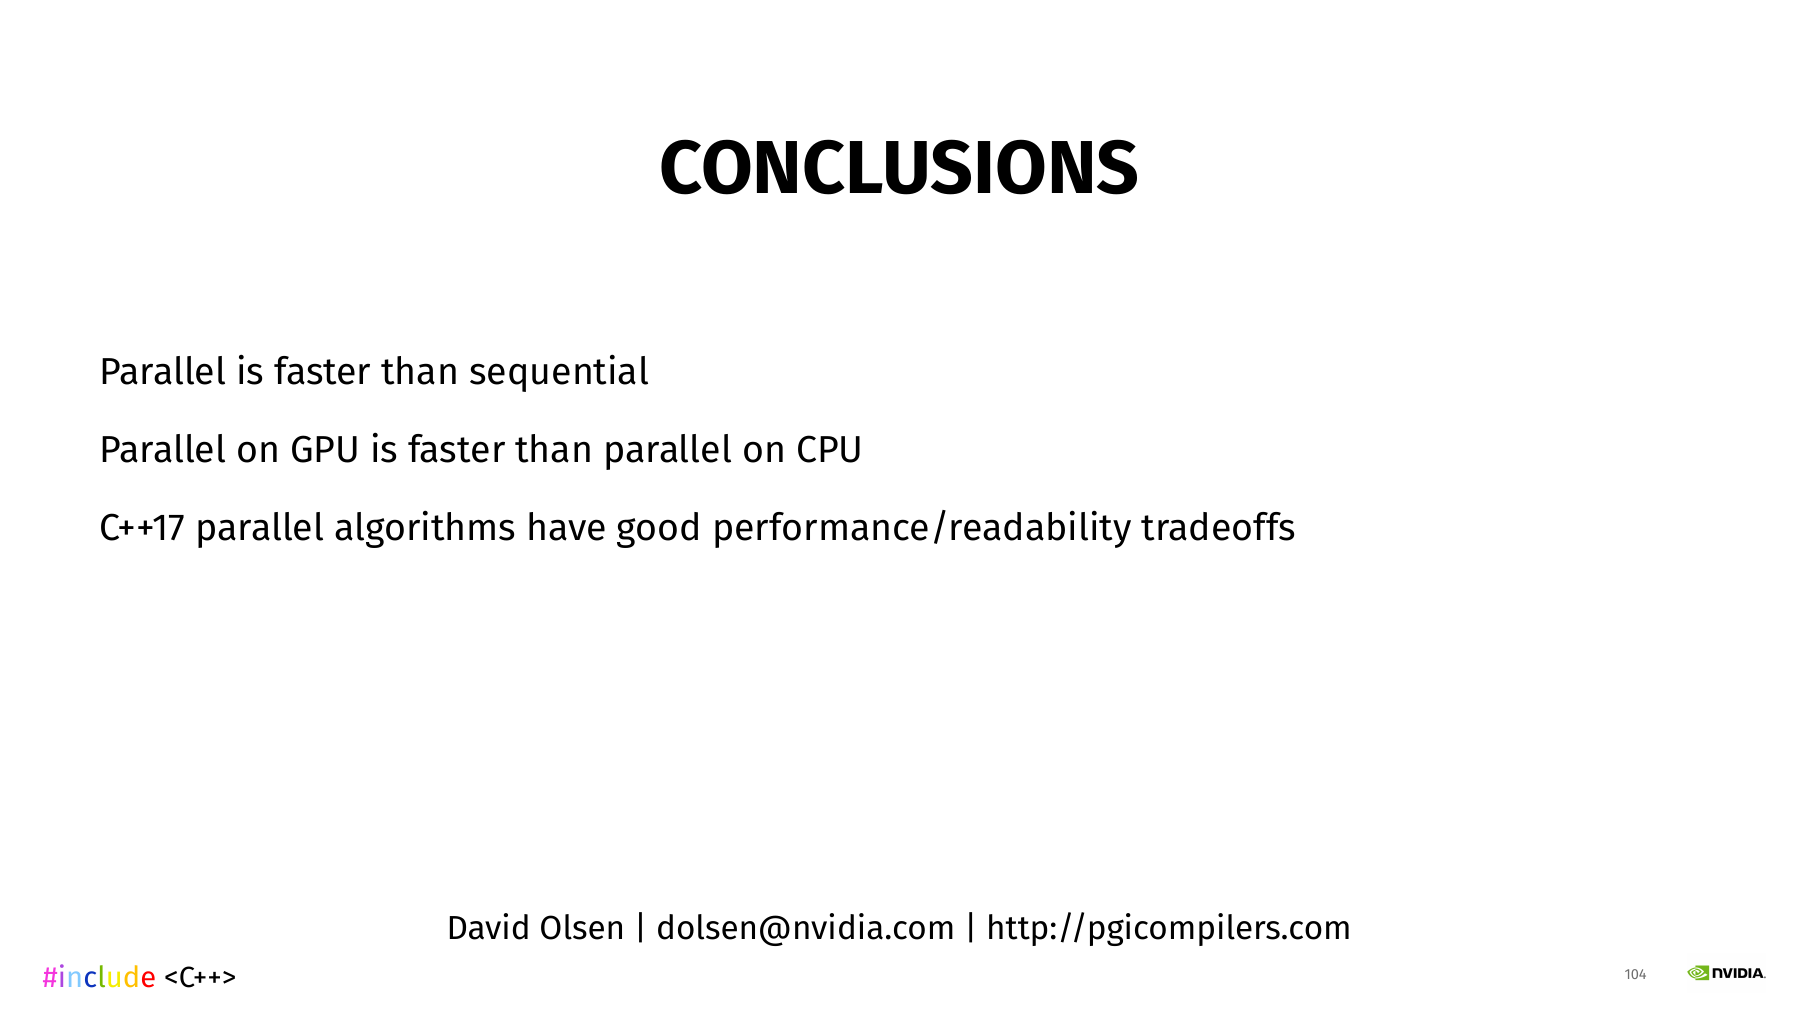

# Conclusions

Parallel is faster than sequential
Parallel on GPU is faster than parallel on CPU
C++17 parallel algorithms have good performance/readability tradeoffs
David Olsen | dolsen@nvidia.com | http://pgicompilers.com
#include <C++>